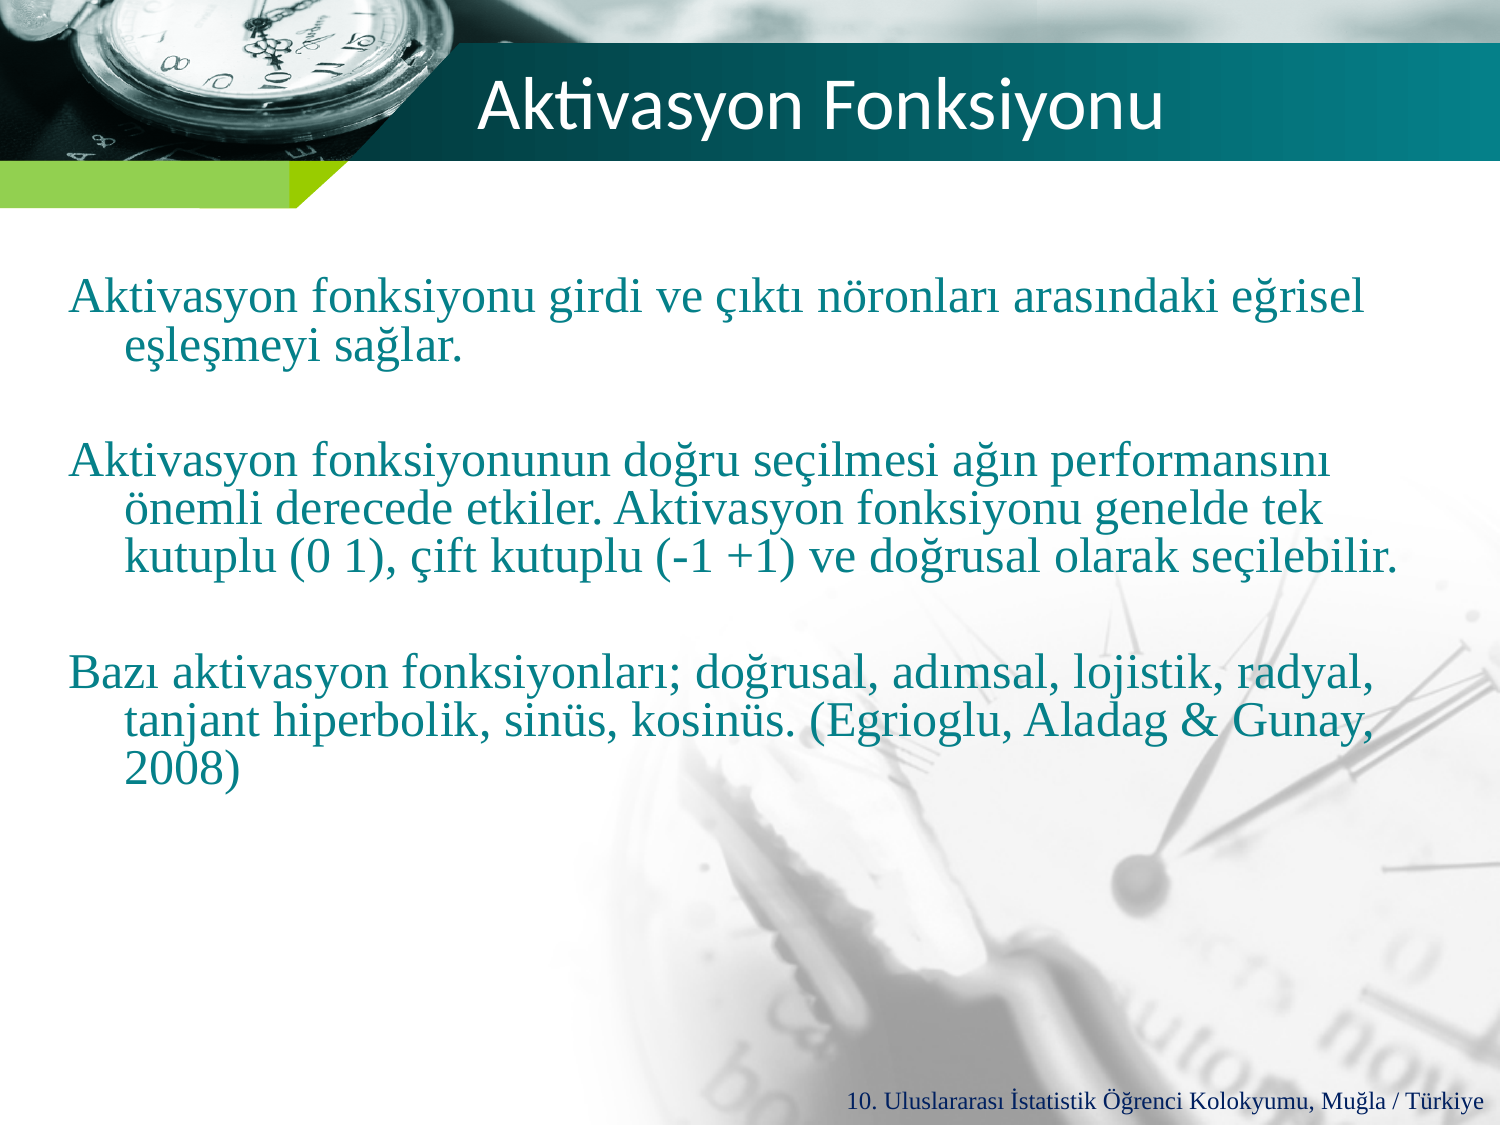

# Aktivasyon Fonksiyonu

Aktivasyon fonksiyonu girdi ve çıktı nöronları arasındaki eğrisel eşleşmeyi sağlar.

Aktivasyon fonksiyonunun doğru seçilmesi ağın performansını önemli derecede etkiler. Aktivasyon fonksiyonu genelde tek kutuplu (0 1), çift kutuplu (-1 +1) ve doğrusal olarak seçilebilir.

Bazı aktivasyon fonksiyonları; doğrusal, adımsal, lojistik, radyal, tanjant hiperbolik, sinüs, kosinüs. (Egrioglu, Aladag & Gunay, 2008)
10. Uluslararası İstatistik Öğrenci Kolokyumu, Muğla / Türkiye